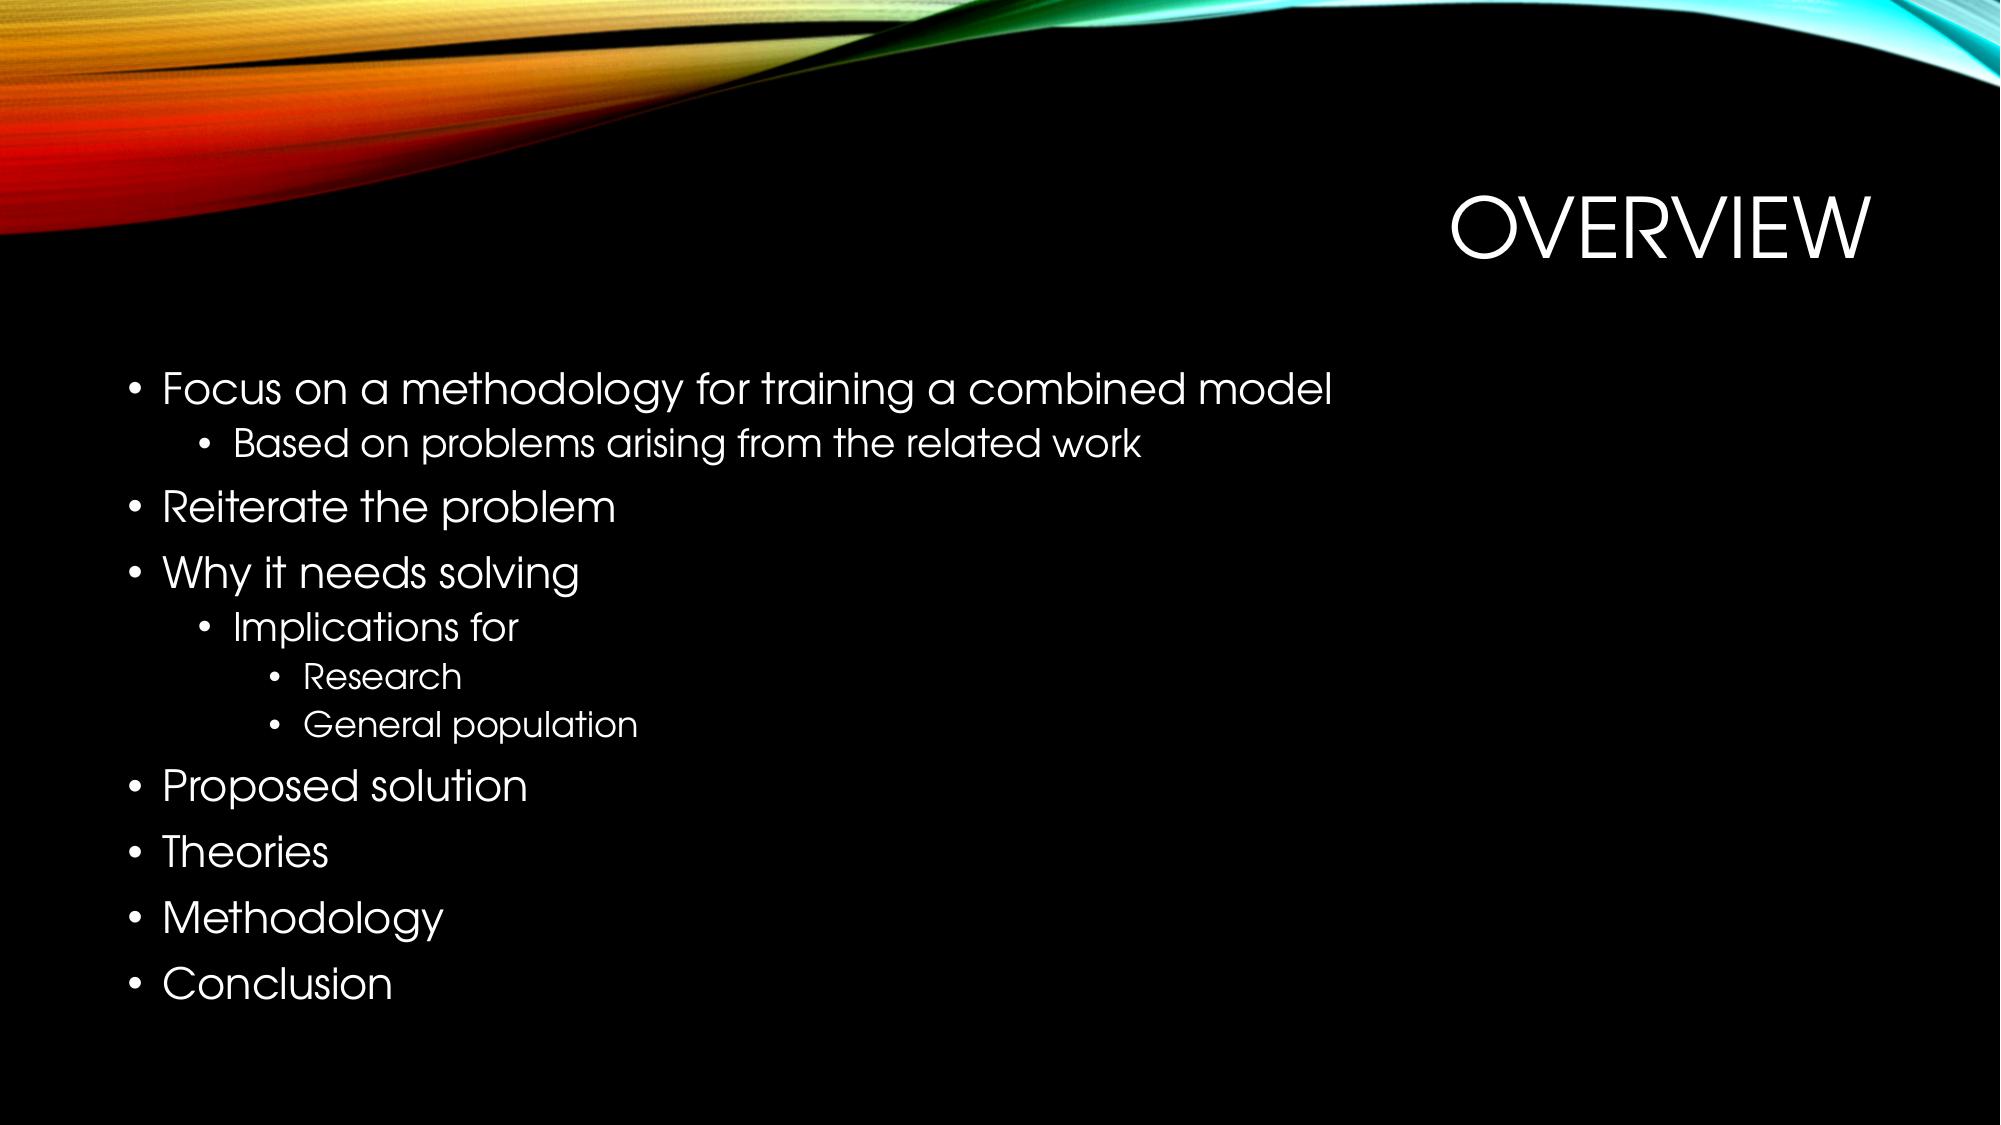

# Overview
Focus on a methodology for training a combined model
Based on problems arising from the related work
Reiterate the problem
Why it needs solving
Implications for
Research
General population
Proposed solution
Theories
Methodology
Conclusion